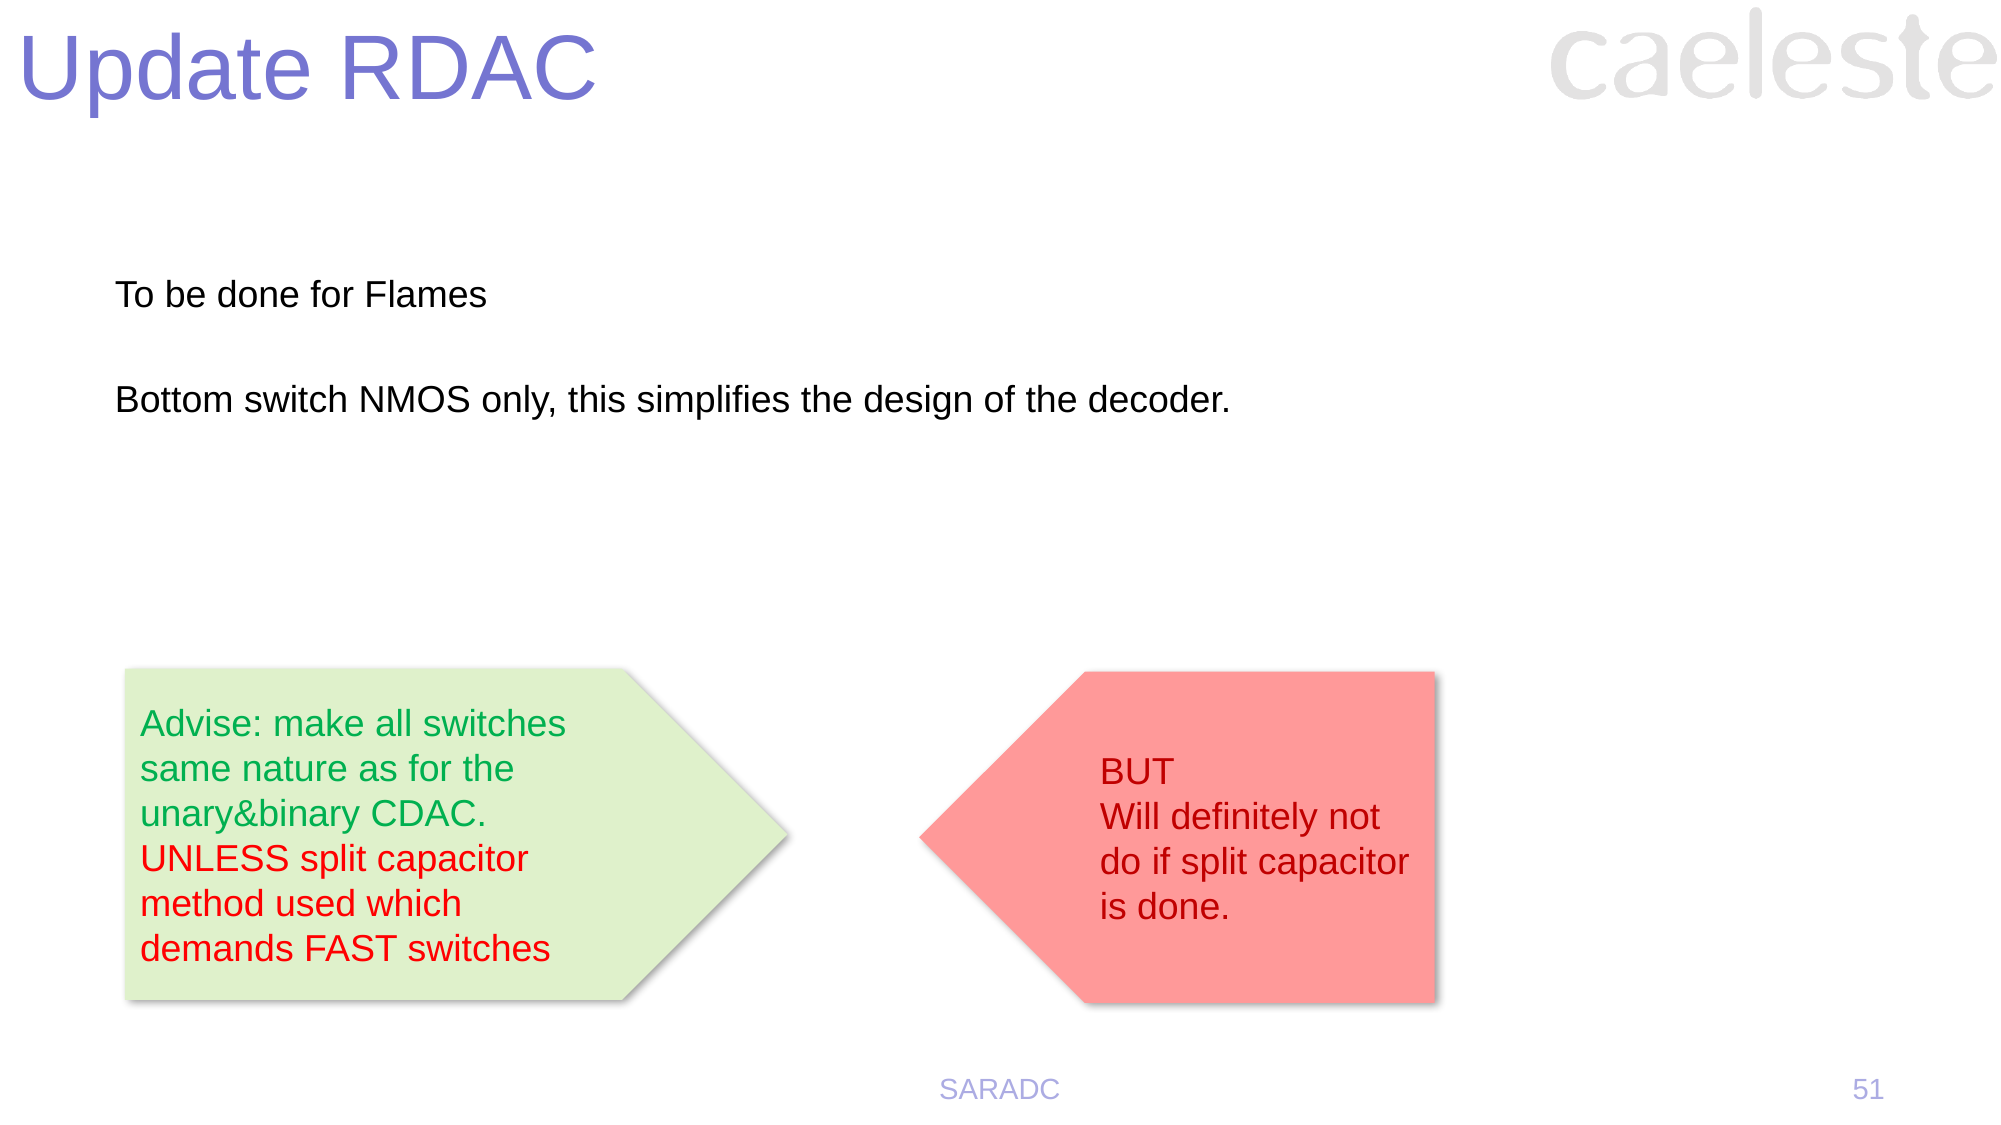

# Update RDAC
To be done for Flames

Bottom switch NMOS only, this simplifies the design of the decoder.
Advise: make all switches same nature as for the unary&binary CDAC.
UNLESS split capacitor method used which demands FAST switches
BUT
Will definitely not do if split capacitor is done.
SARADC
51